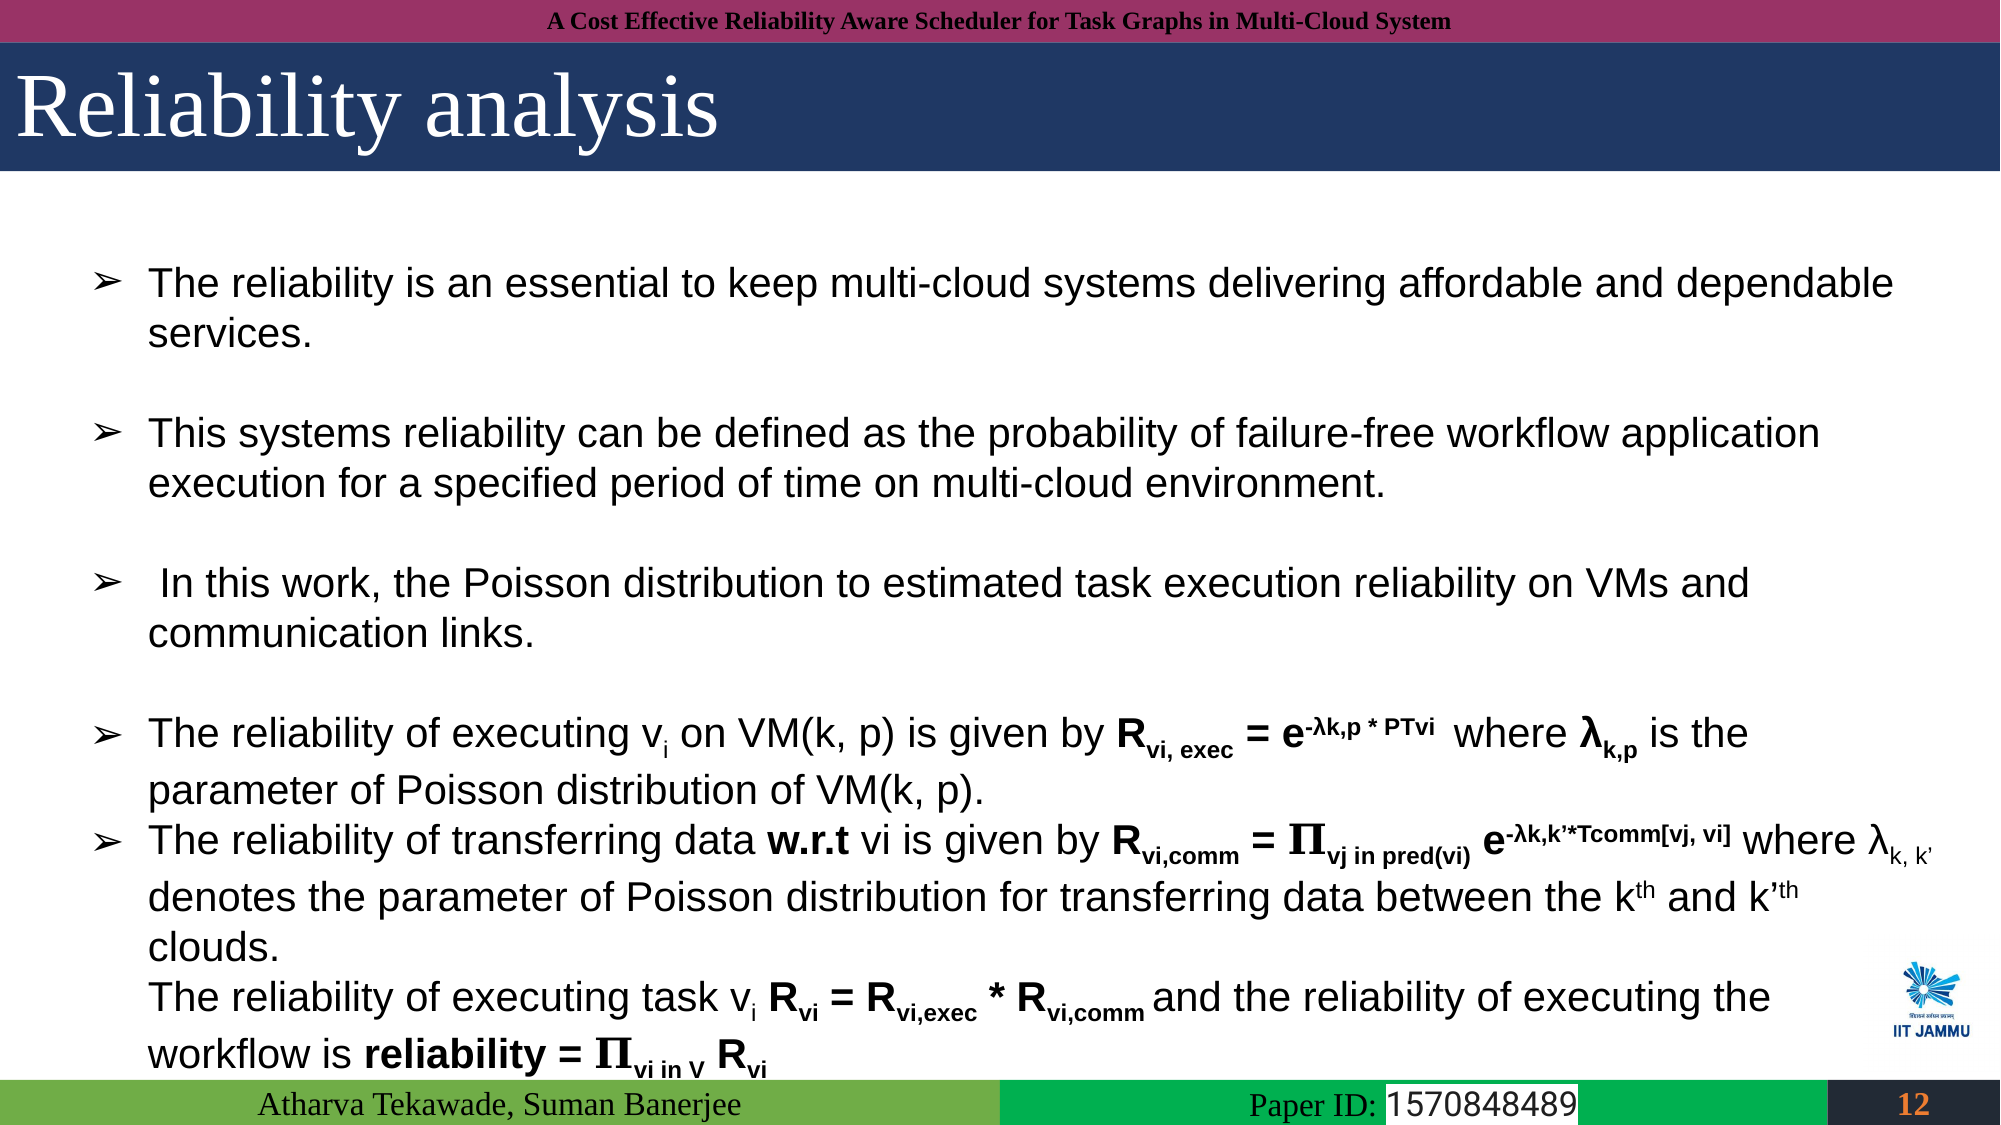

# Reliability analysis
The reliability is an essential to keep multi-cloud systems delivering affordable and dependable services.

This systems reliability can be defined as the probability of failure-free workflow application execution for a specified period of time on multi-cloud environment.

 In this work, the Poisson distribution to estimated task execution reliability on VMs and communication links.

The reliability of executing vi on VM(k, p) is given by Rvi, exec = e-λk,p * PTvi  where λk,p is the parameter of Poisson distribution of VM(k, p).
The reliability of transferring data w.r.t vi is given by Rvi,comm = 𝚷vj in pred(vi) e-λk,k’*Tcomm[vj, vi] where λk, k’ denotes the parameter of Poisson distribution for transferring data between the kth and k’th clouds.
The reliability of executing task vi Rvi = Rvi,exec * Rvi,comm and the reliability of executing the workflow is reliability = 𝚷vi in V Rvi